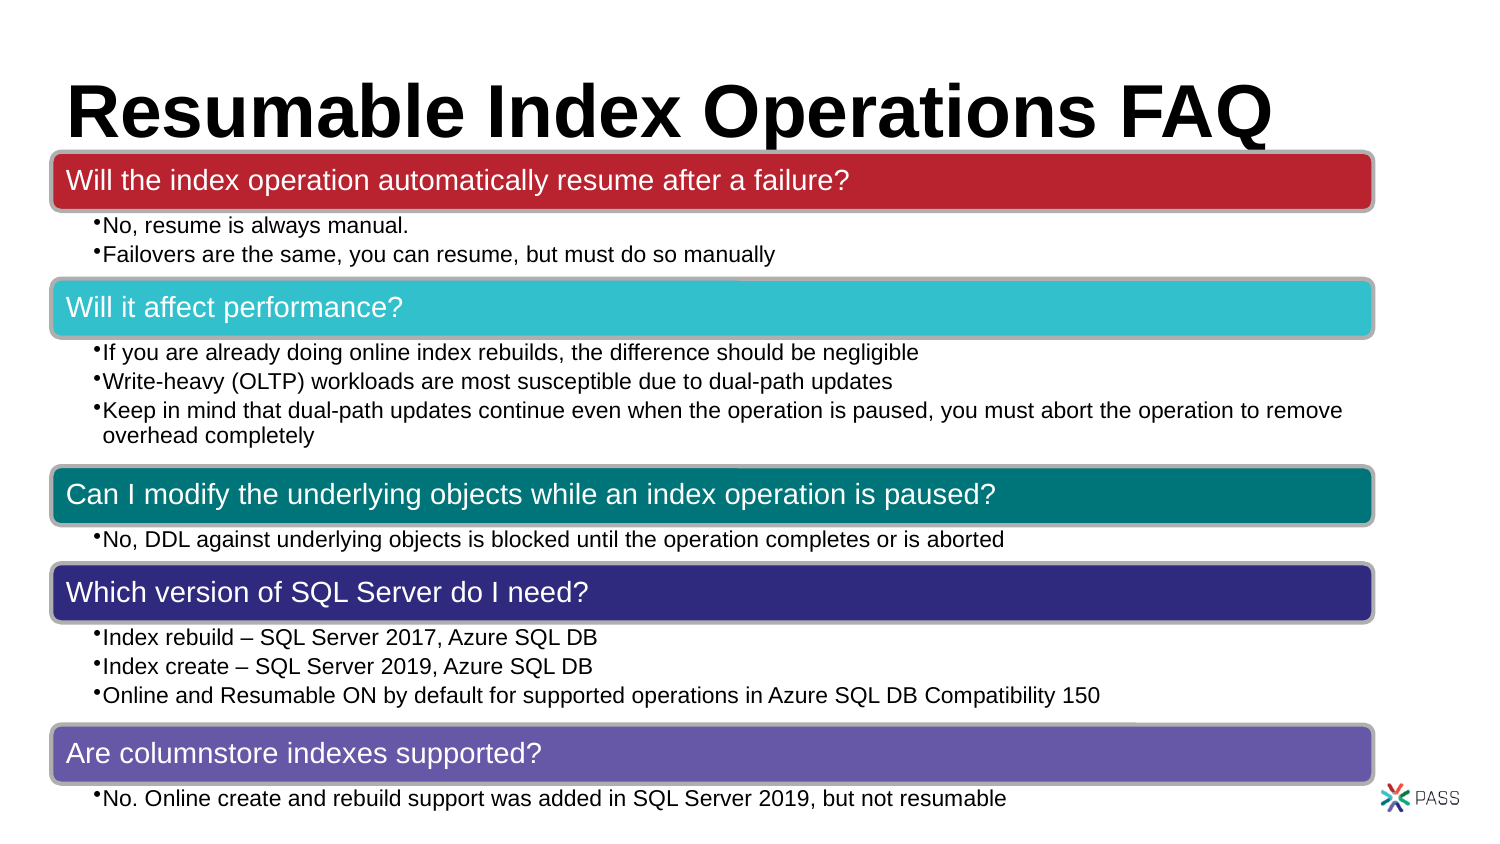

# Resumable Index Operations FAQ
Will the index operation automatically resume after a failure?
No, resume is always manual.
Failovers are the same, you can resume, but must do so manually
Will it affect performance?
If you are already doing online index rebuilds, the difference should be negligible
Write-heavy (OLTP) workloads are most susceptible due to dual-path updates
Keep in mind that dual-path updates continue even when the operation is paused, you must abort the operation to remove overhead completely
Can I modify the underlying objects while an index operation is paused?
No, DDL against underlying objects is blocked until the operation completes or is aborted
Which version of SQL Server do I need?
Index rebuild – SQL Server 2017, Azure SQL DB
Index create – SQL Server 2019, Azure SQL DB
Online and Resumable ON by default for supported operations in Azure SQL DB Compatibility 150
Are columnstore indexes supported?
No. Online create and rebuild support was added in SQL Server 2019, but not resumable